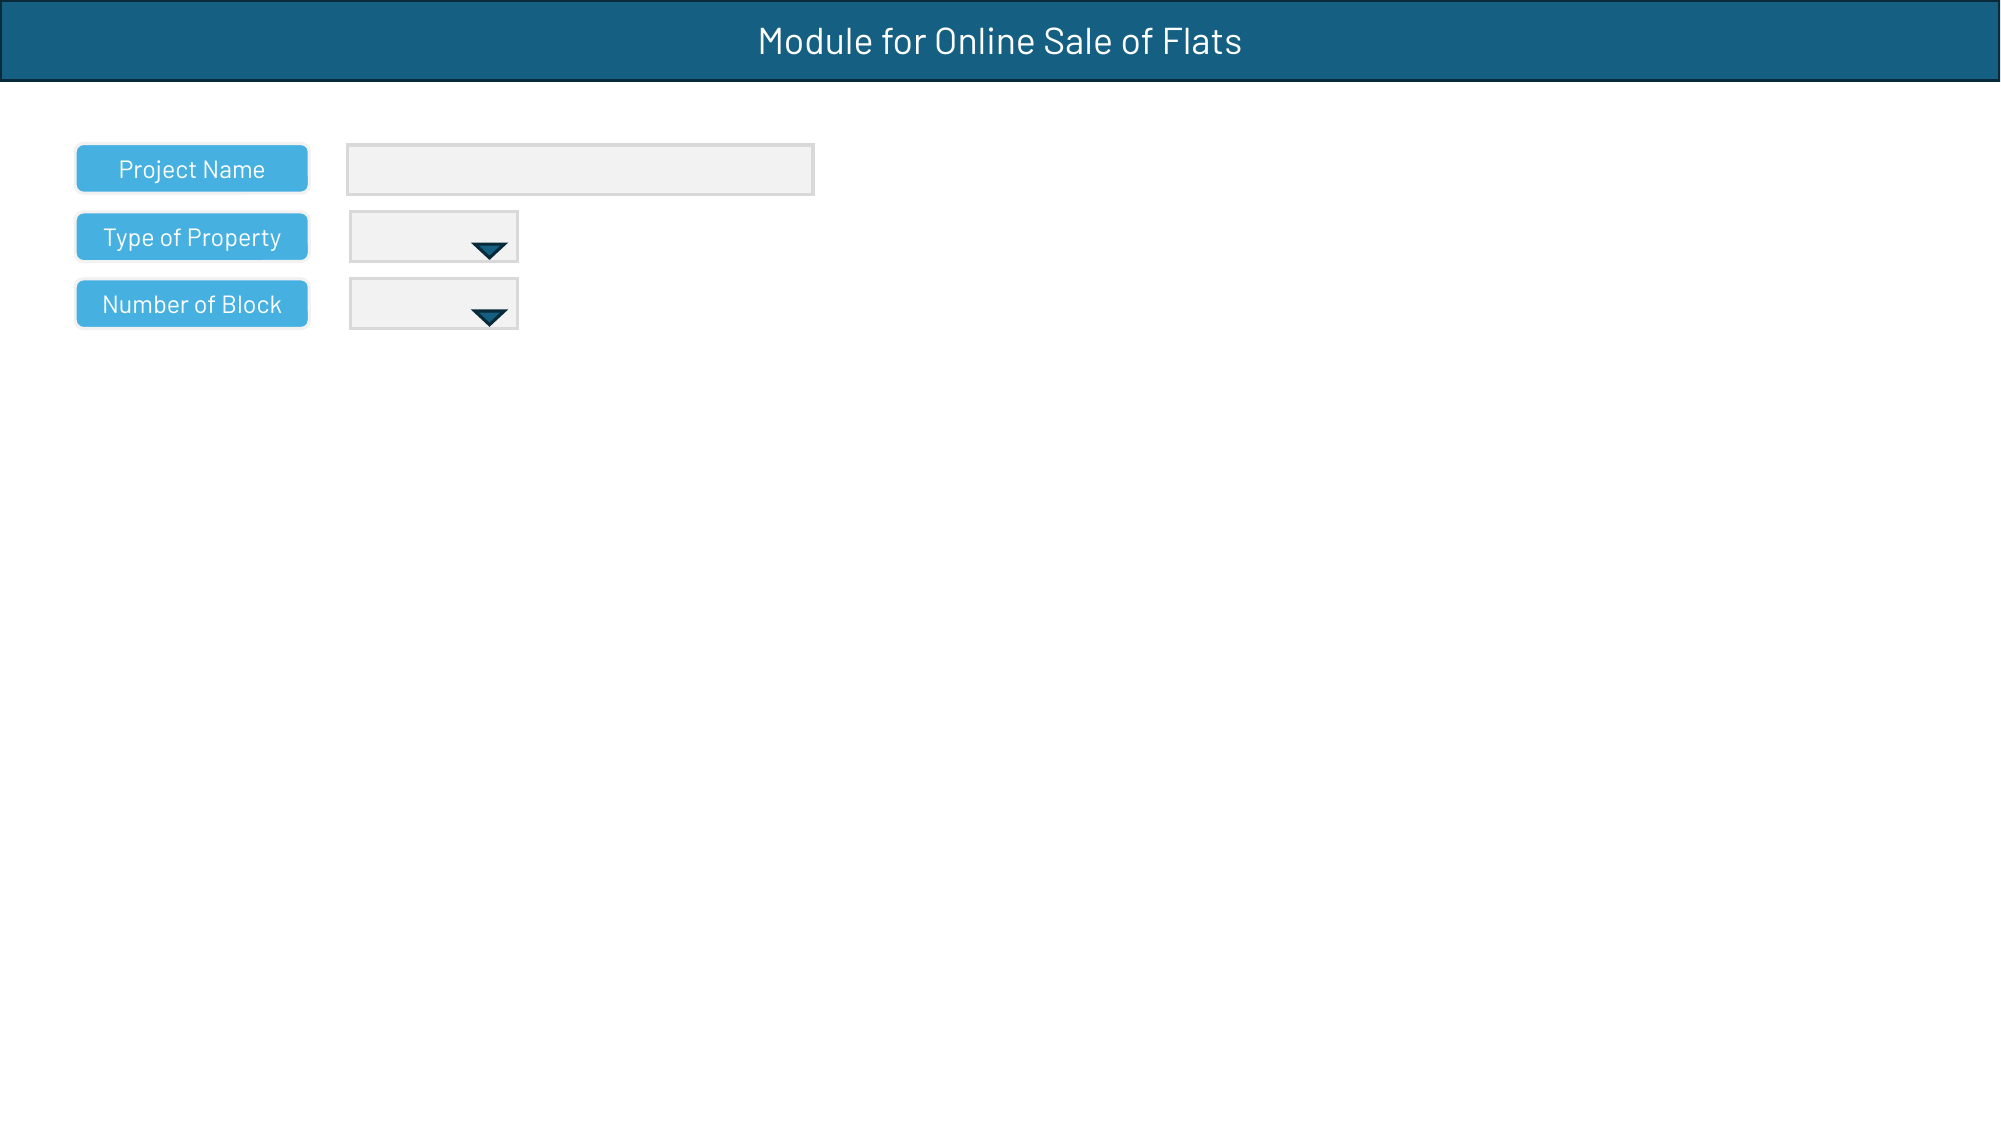

Project Name

Type of Property

Number of Block